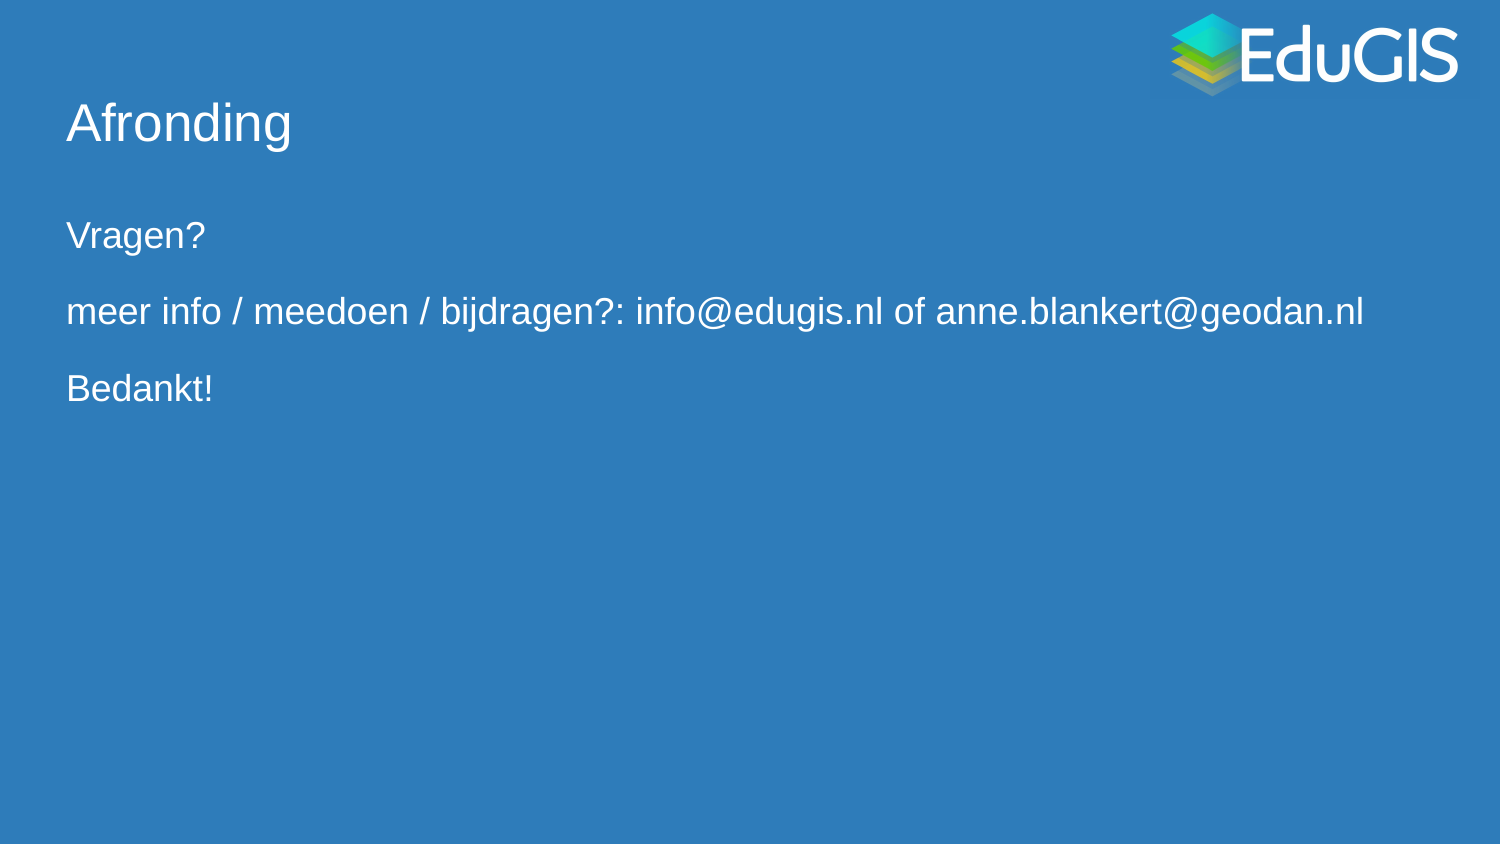

# Afronding
Vragen?
meer info / meedoen / bijdragen?: info@edugis.nl of anne.blankert@geodan.nl
Bedankt!